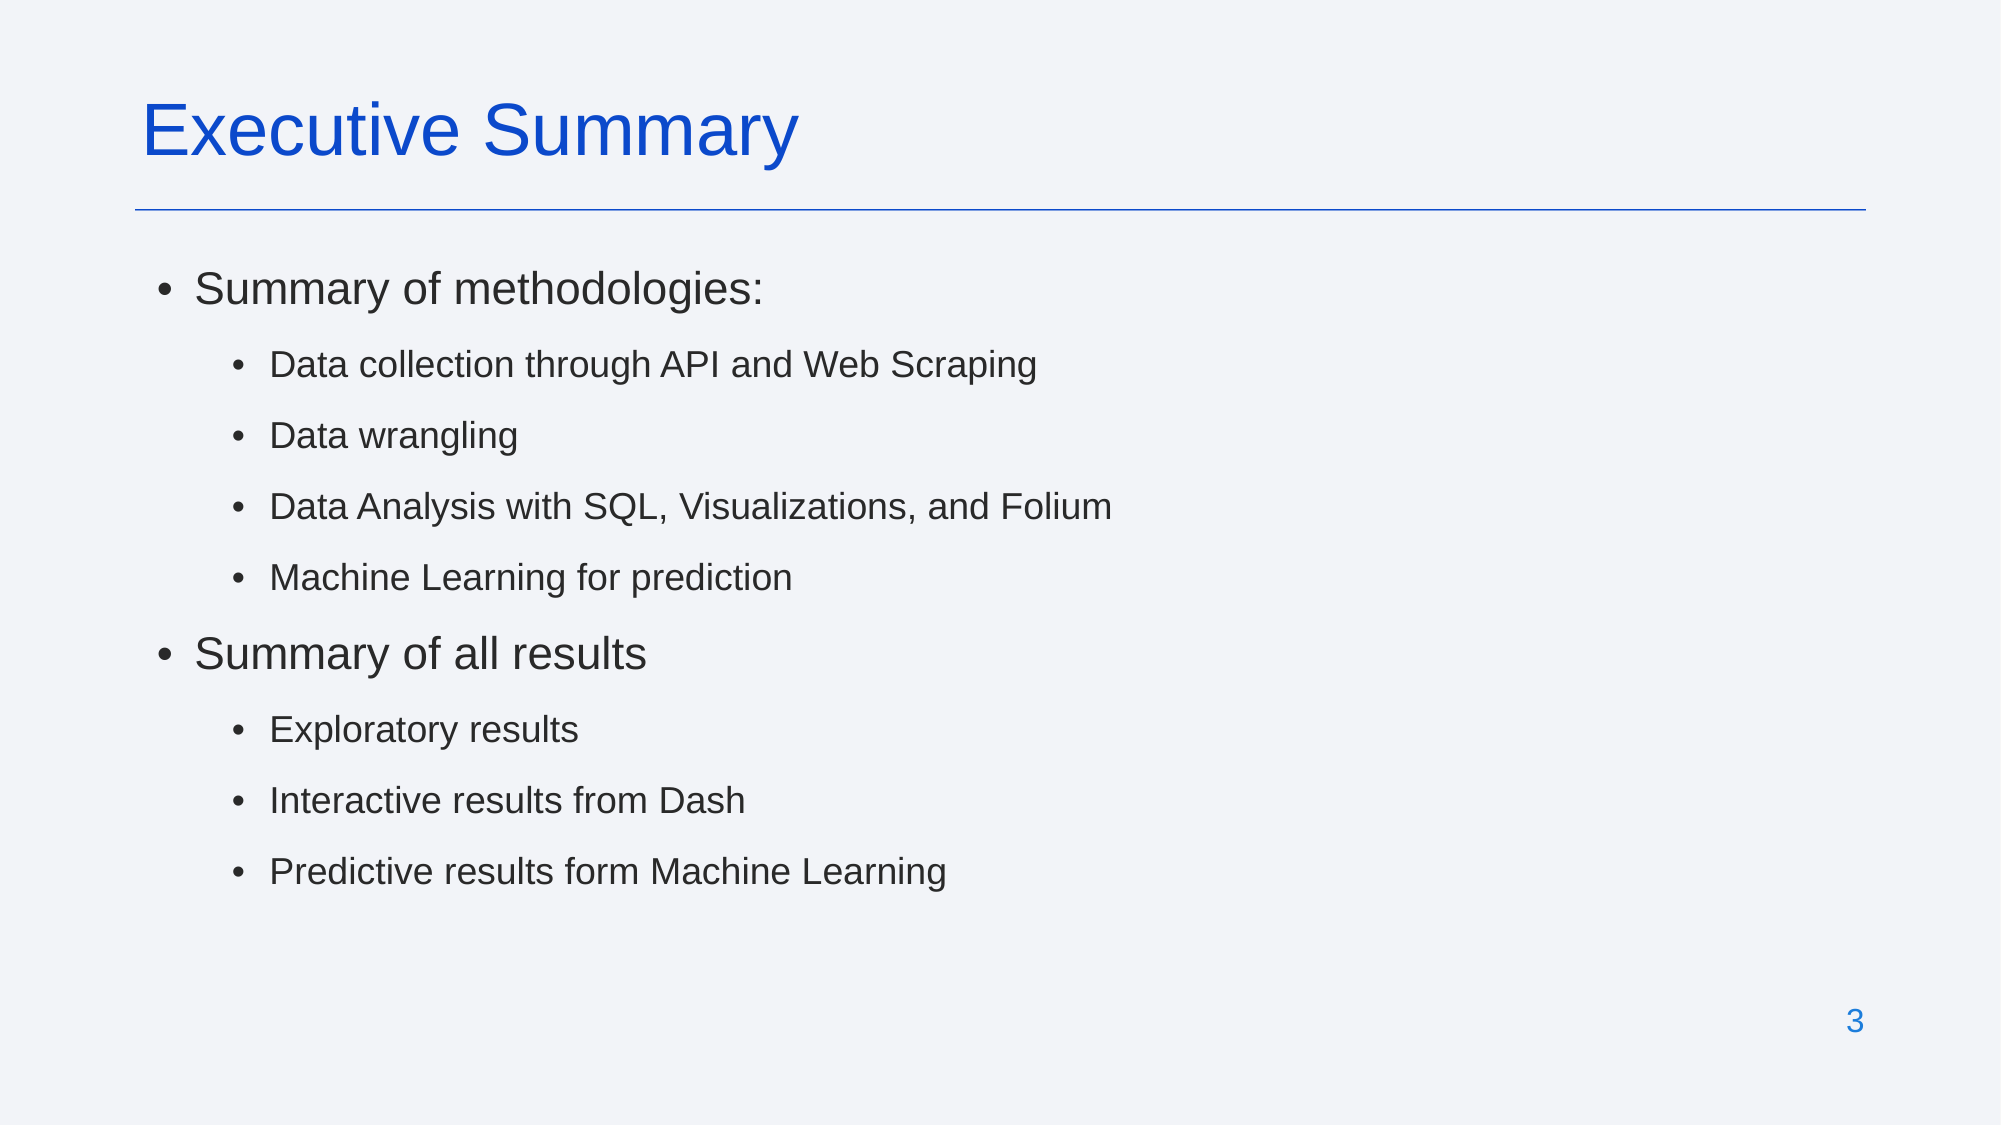

Executive Summary
Summary of methodologies:
Data collection through API and Web Scraping
Data wrangling
Data Analysis with SQL, Visualizations, and Folium
Machine Learning for prediction
Summary of all results
Exploratory results
Interactive results from Dash
Predictive results form Machine Learning
3